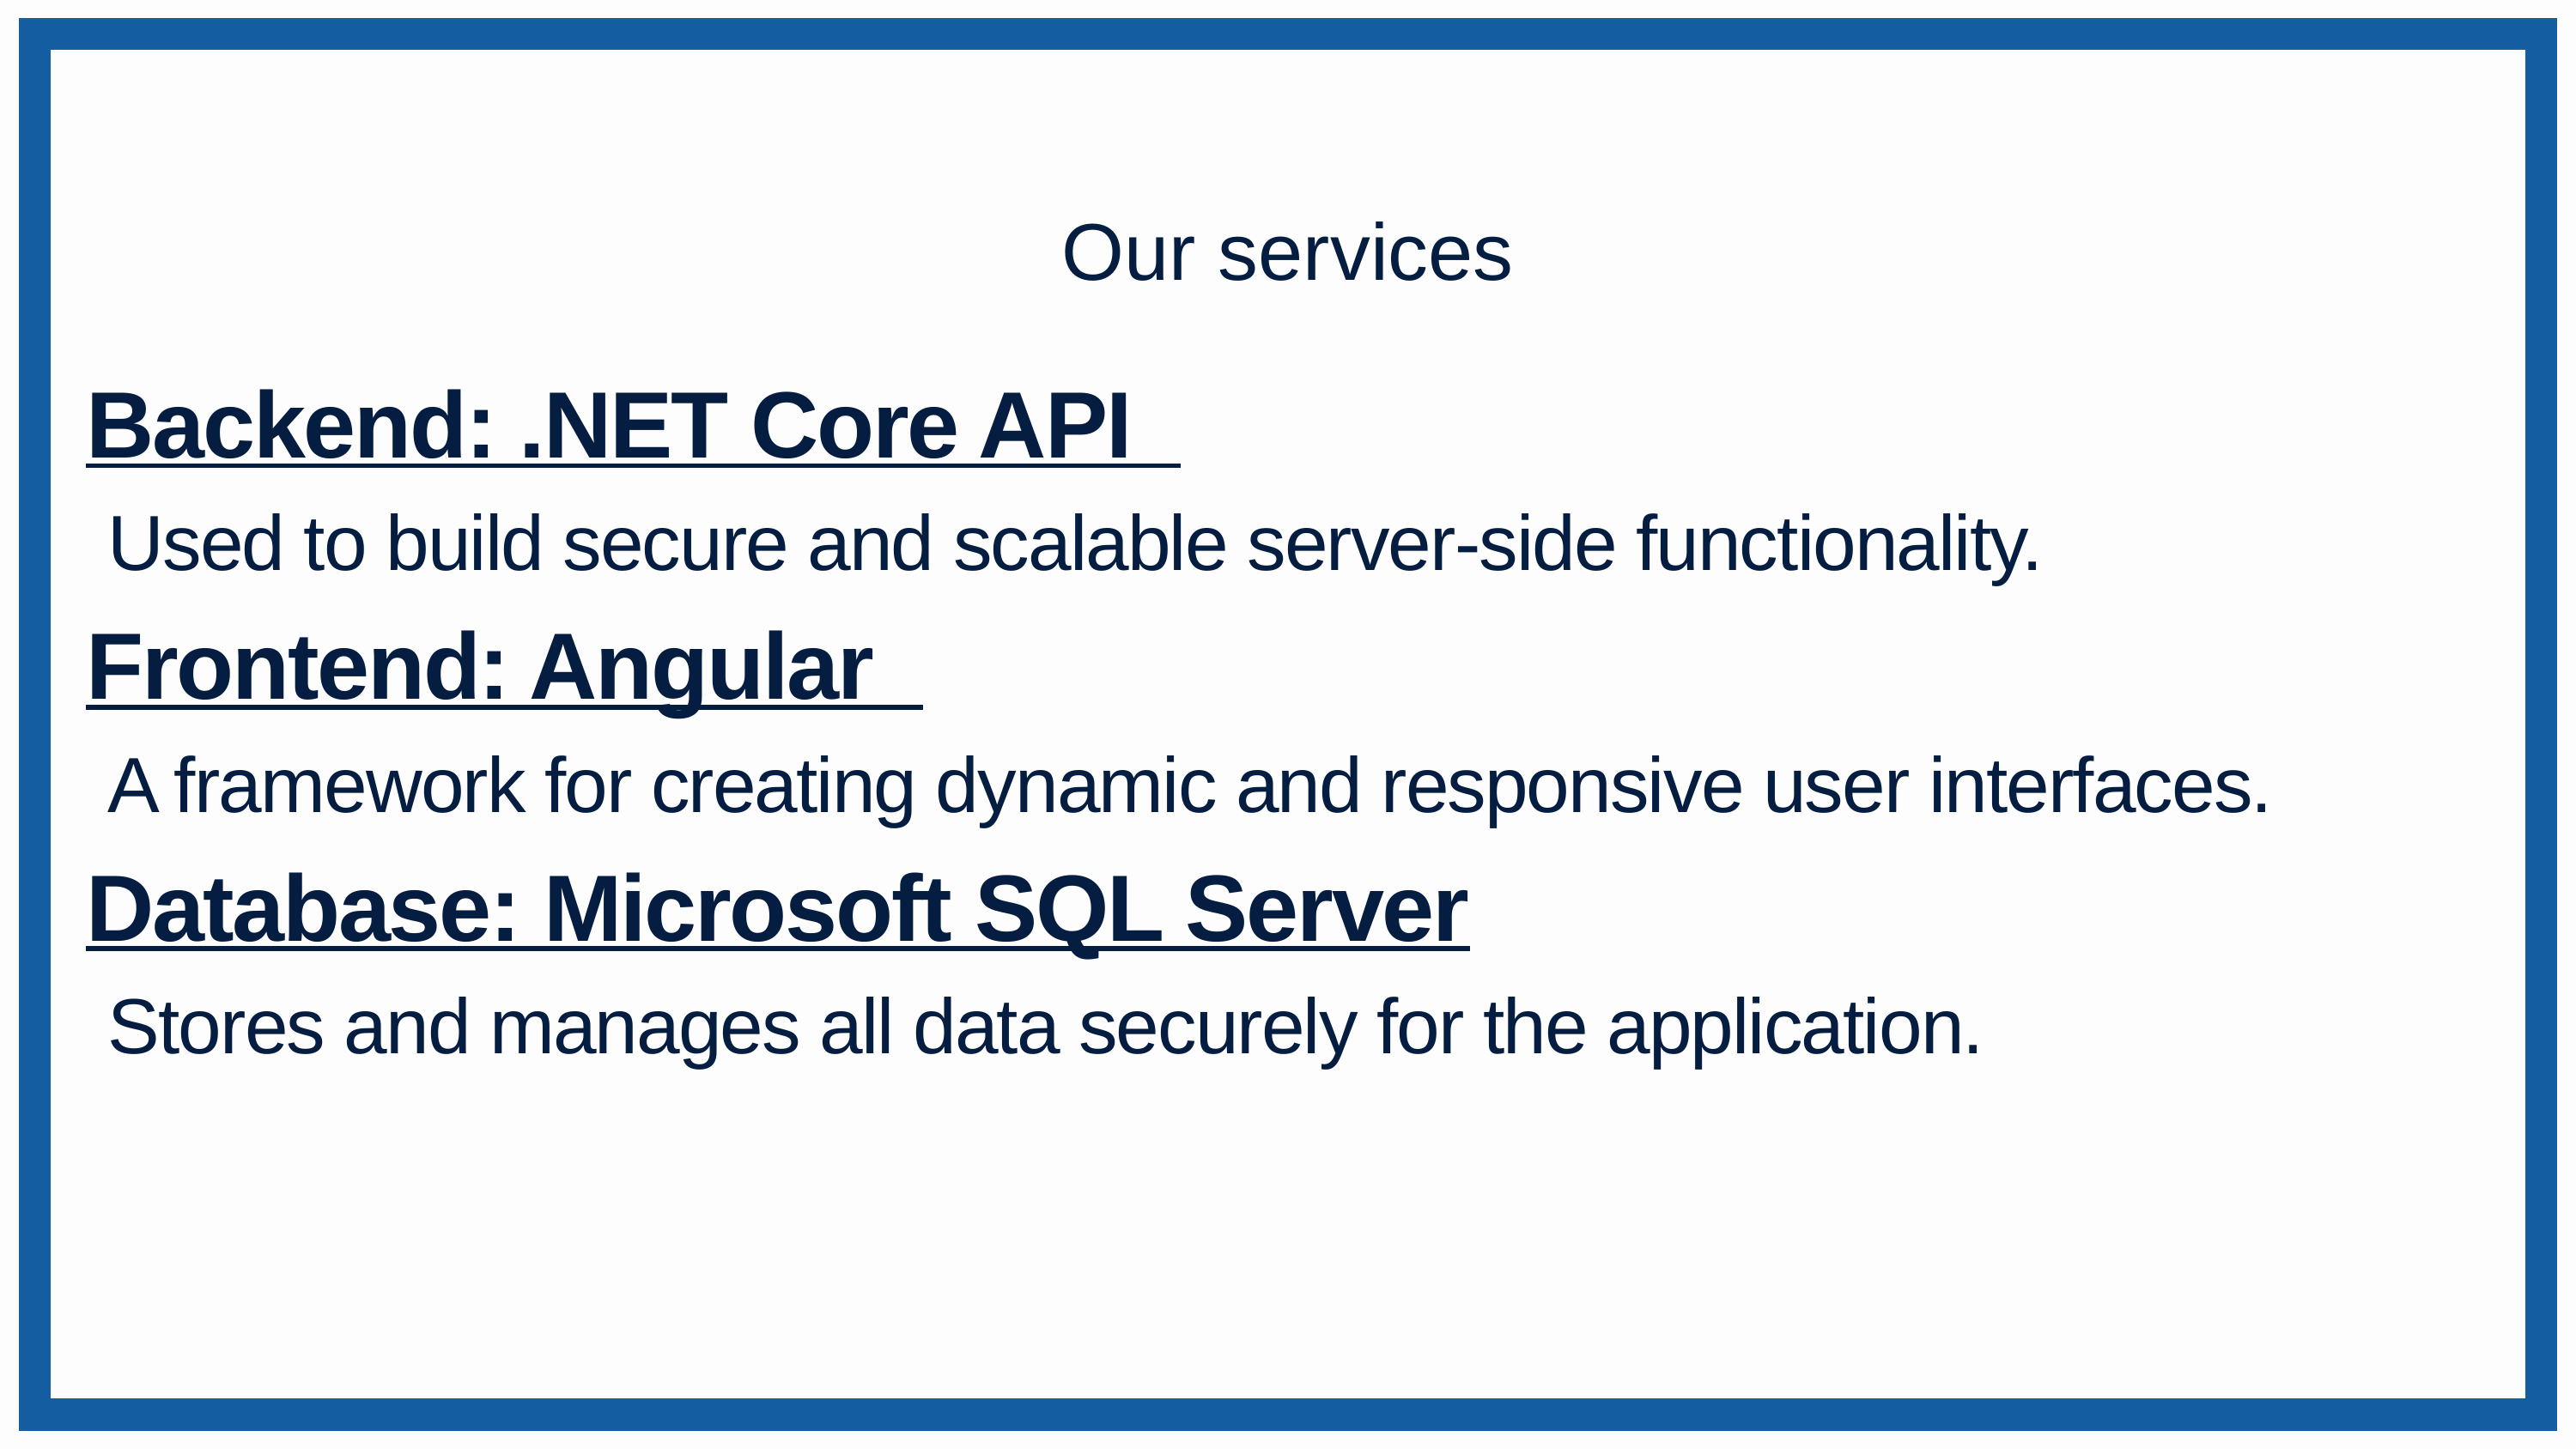

Backend: .NET Core API
 Used to build secure and scalable server-side functionality.
Frontend: Angular
 A framework for creating dynamic and responsive user interfaces.
Database: Microsoft SQL Server
 Stores and manages all data securely for the application.
Our services